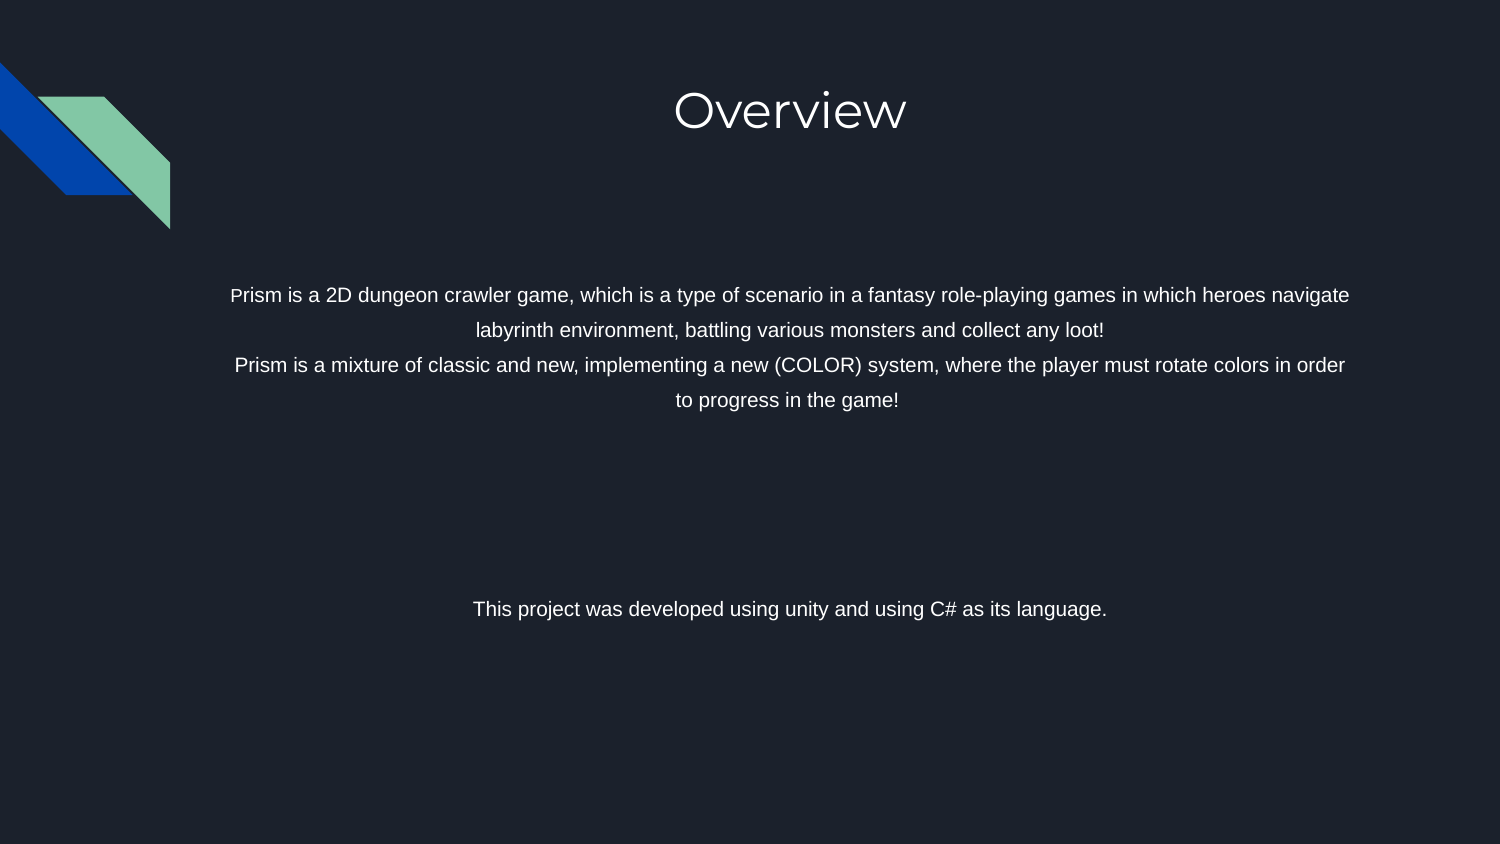

# Overview
Prism is a 2D dungeon crawler game, which is a type of scenario in a fantasy role-playing games in which heroes navigate labyrinth environment, battling various monsters and collect any loot!
Prism is a mixture of classic and new, implementing a new (COLOR) system, where the player must rotate colors in order to progress in the game!

This project was developed using unity and using C# as its language.